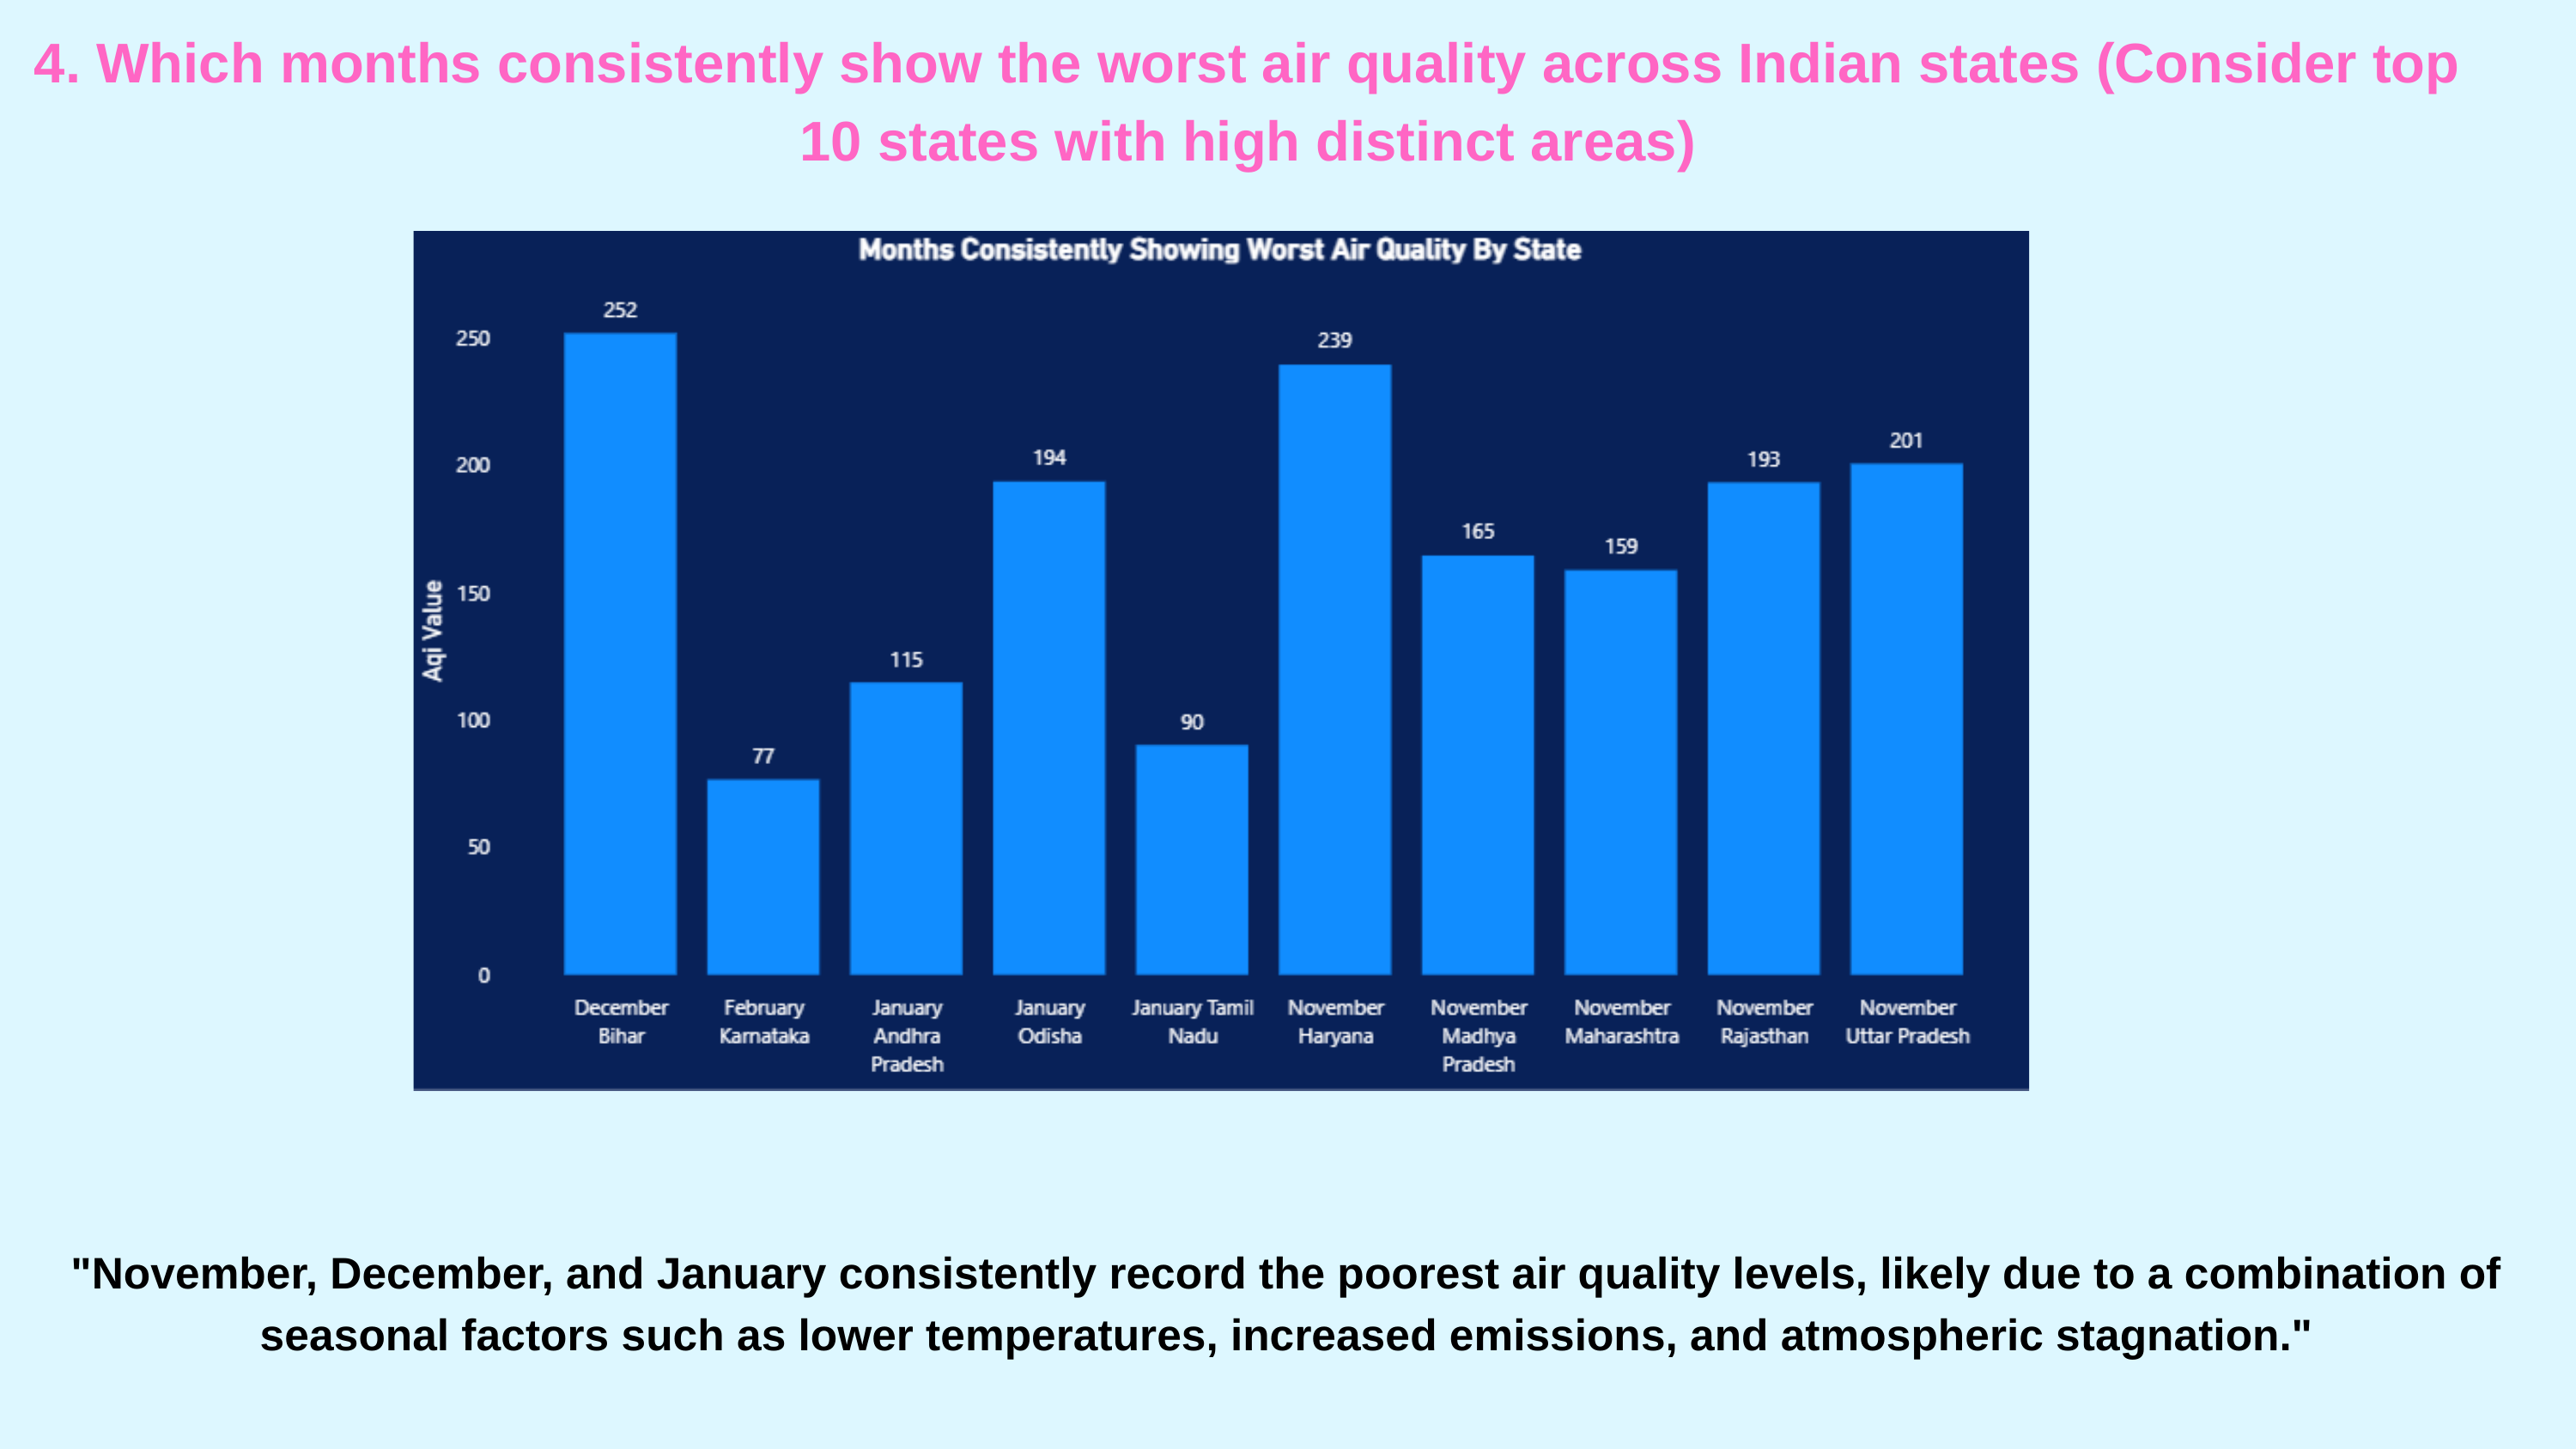

4. Which months consistently show the worst air quality across Indian states (Consider top 10 states with high distinct areas)

"November, December, and January consistently record the poorest air quality levels, likely due to a combination of seasonal factors such as lower temperatures, increased emissions, and atmospheric stagnation."